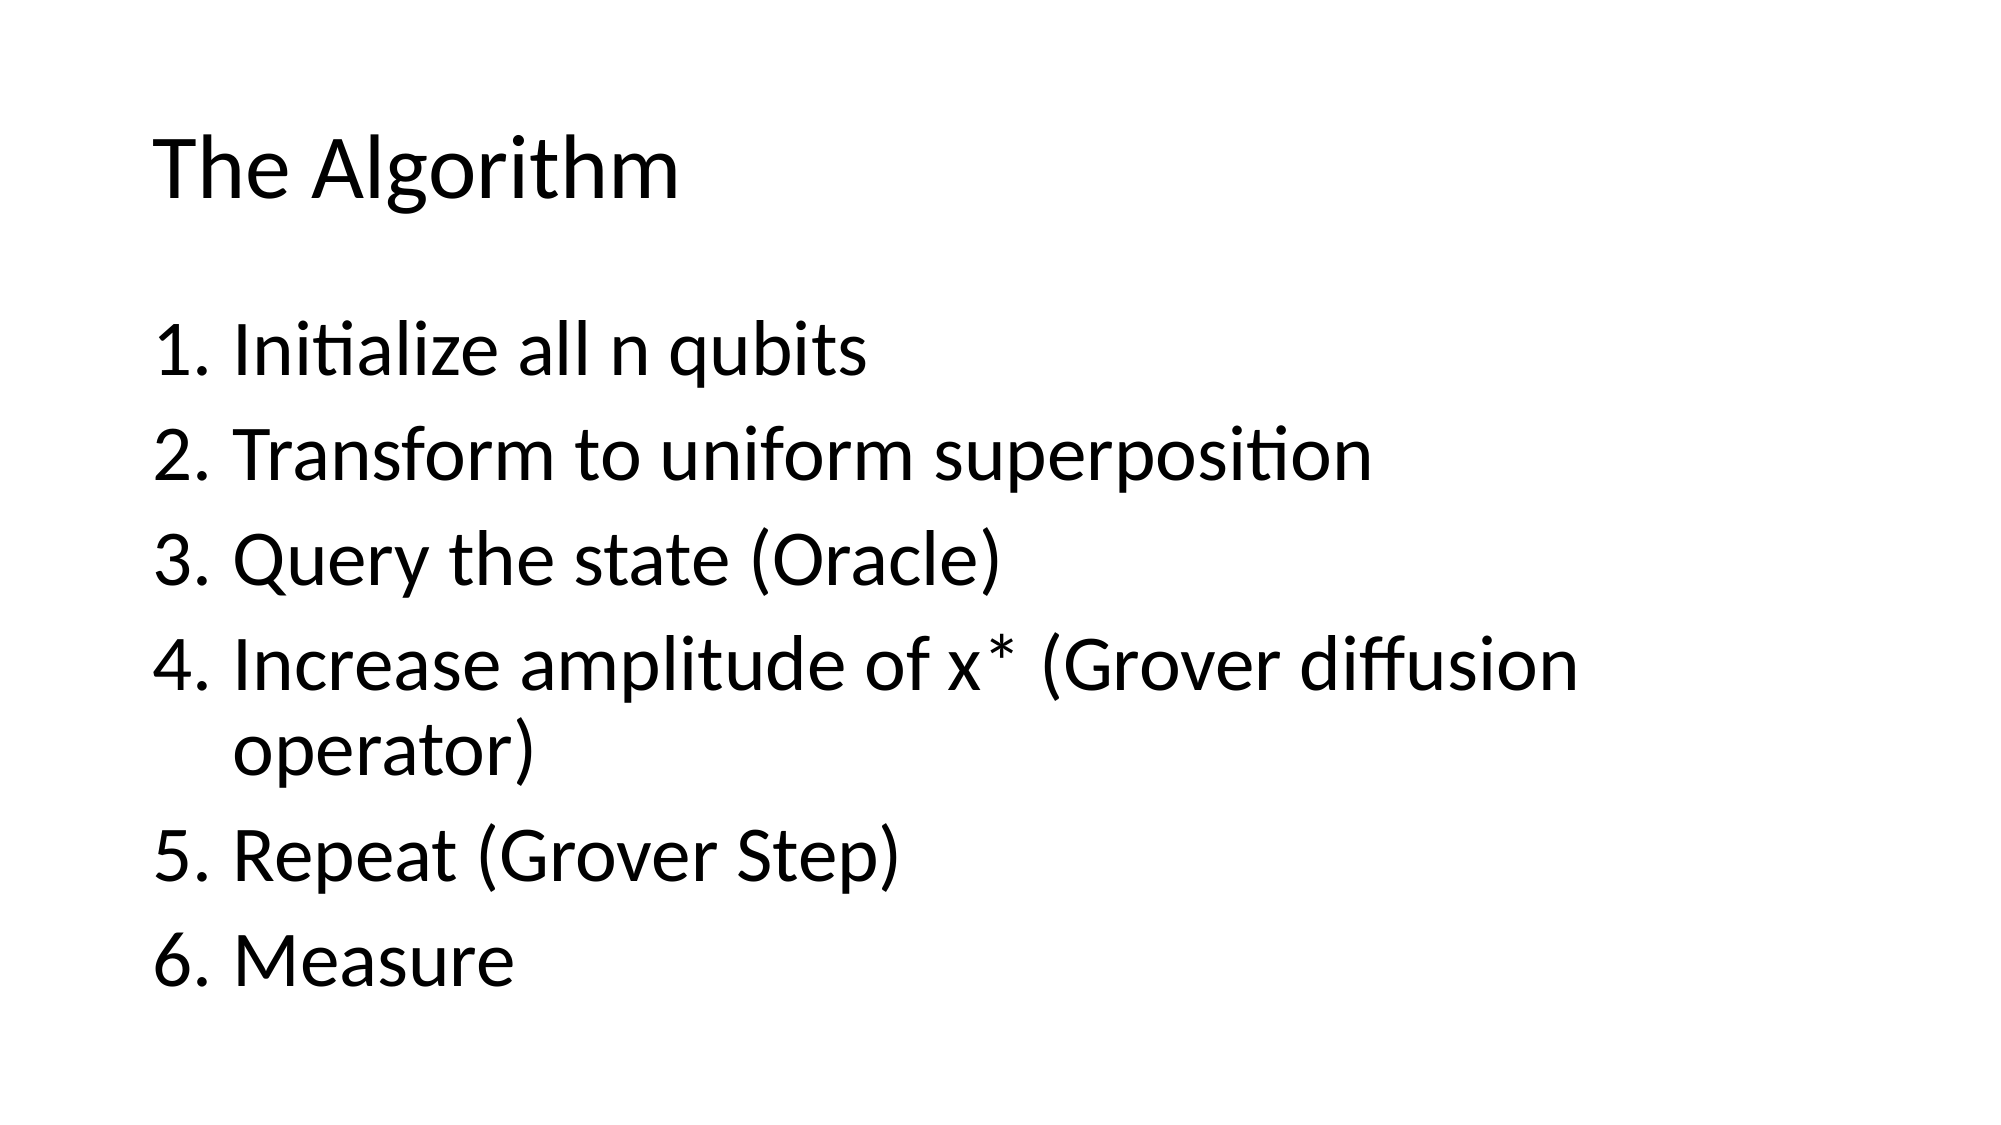

# The Algorithm
Initialize all n qubits
Transform to uniform superposition
Query the state (Oracle)
Increase amplitude of x* (Grover diffusion operator)
Repeat (Grover Step)
Measure